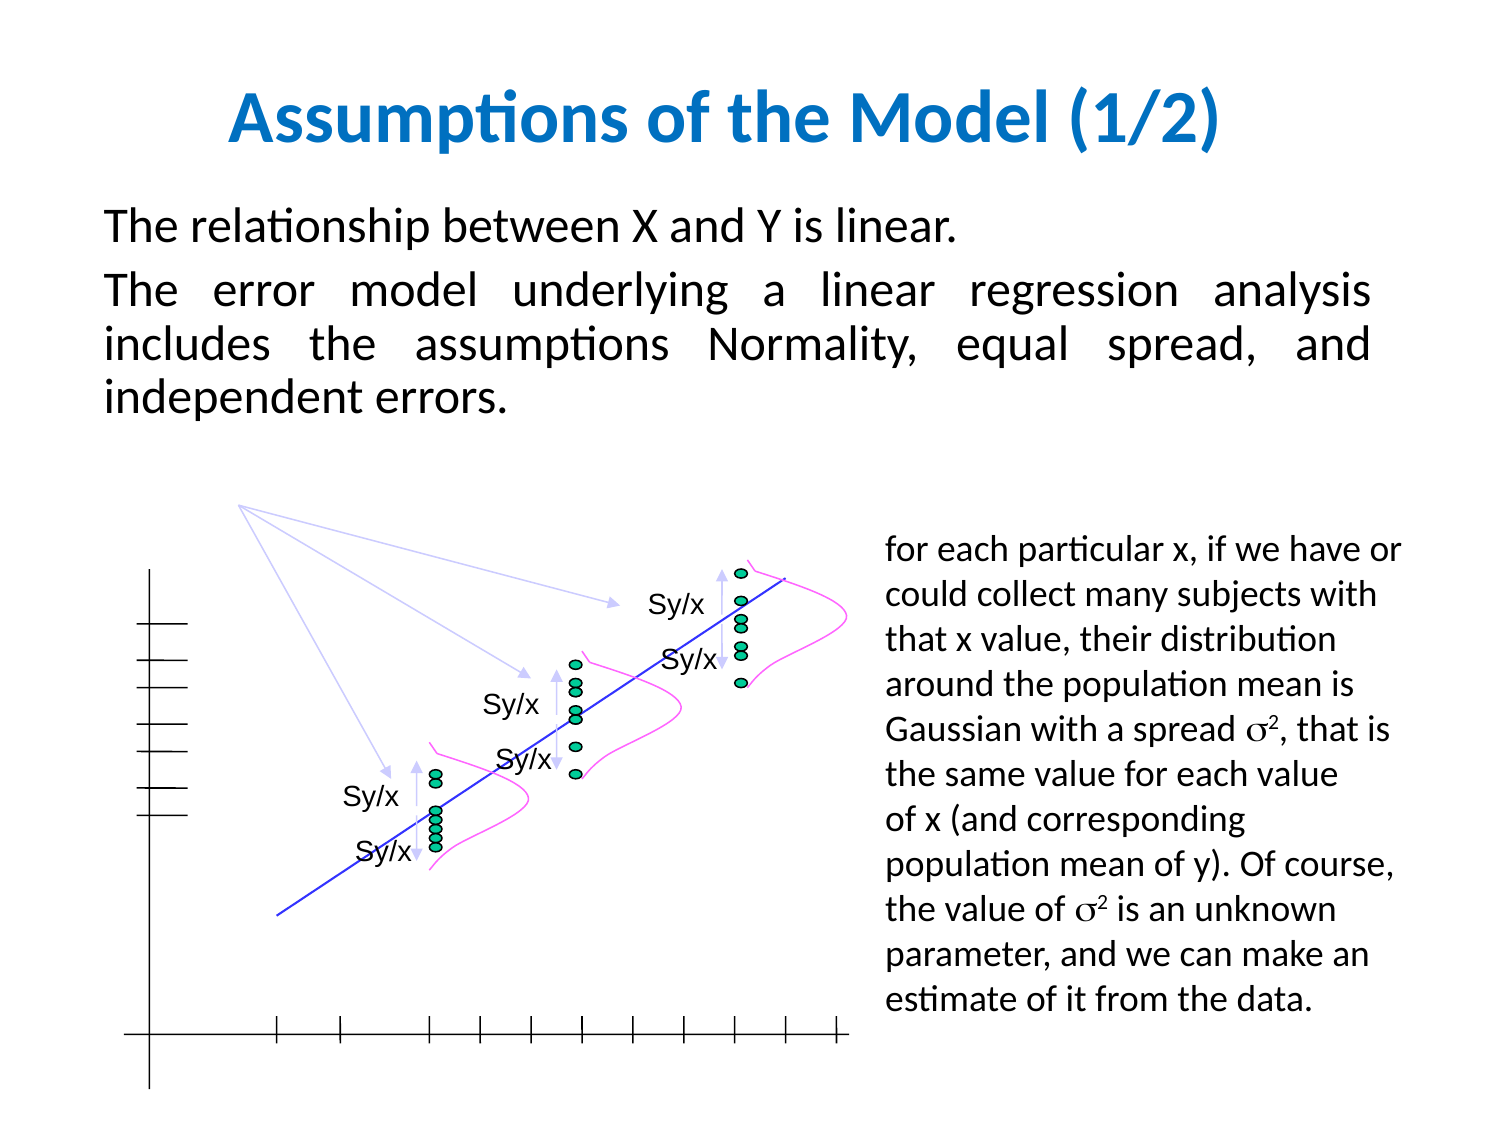

# Assumptions of the Model (1/2)
The relationship between X and Y is linear.
The error model underlying a linear regression analysis includes the assumptions Normality, equal spread, and independent errors.

Sy/x

Sy/x

Sy/x

Sy/x

Sy/x

Sy/x

for each particular x, if we have or could collect many subjects with that x value, their distribution around the population mean is Gaussian with a spread σ2, that is the same value for each value
of x (and corresponding population mean of y). Of course, the value of σ2 is an unknown parameter, and we can make an estimate of it from the data.